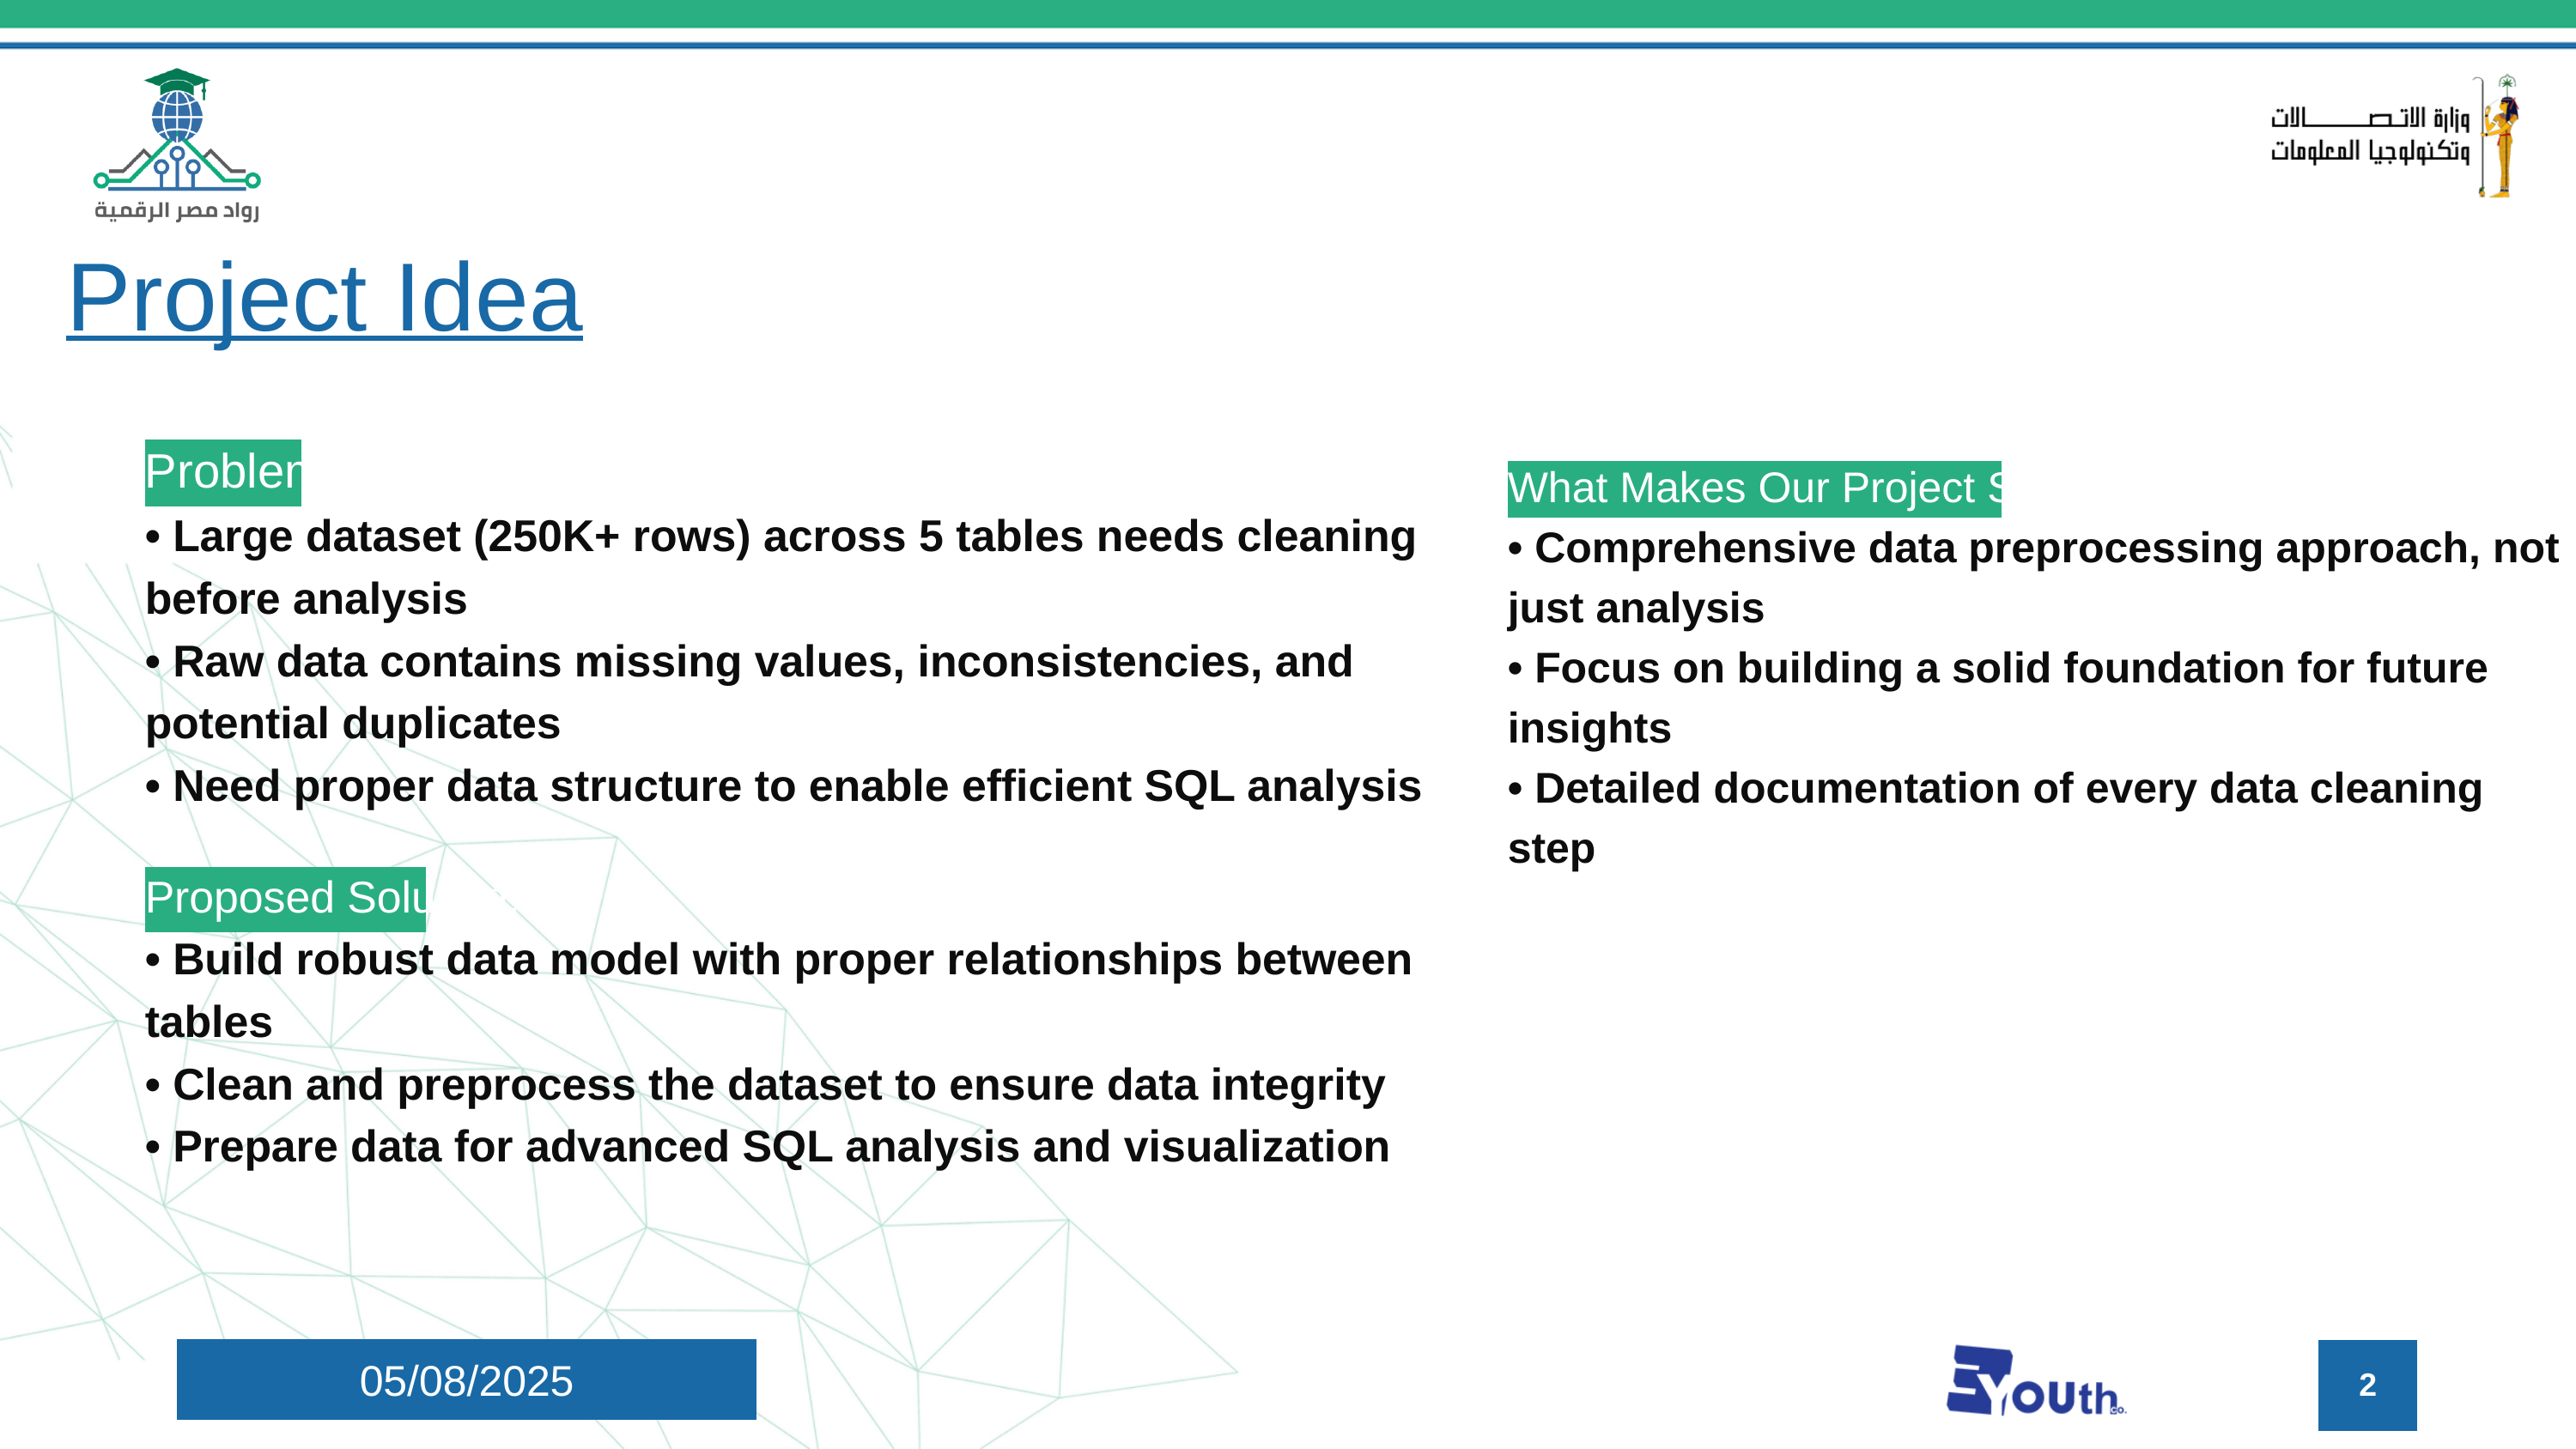

Project Idea
Problem:
• Large dataset (250K+ rows) across 5 tables needs cleaning before analysis
• Raw data contains missing values, inconsistencies, and potential duplicates
• Need proper data structure to enable efficient SQL analysis

What Makes Our Project Stand Out:
• Comprehensive data preprocessing approach, not just analysis
• Focus on building a solid foundation for future insights
• Detailed documentation of every data cleaning step

Proposed Solution:
• Build robust data model with proper relationships between tables
• Clean and preprocess the dataset to ensure data integrity
• Prepare data for advanced SQL analysis and visualization

2

05/08/2025